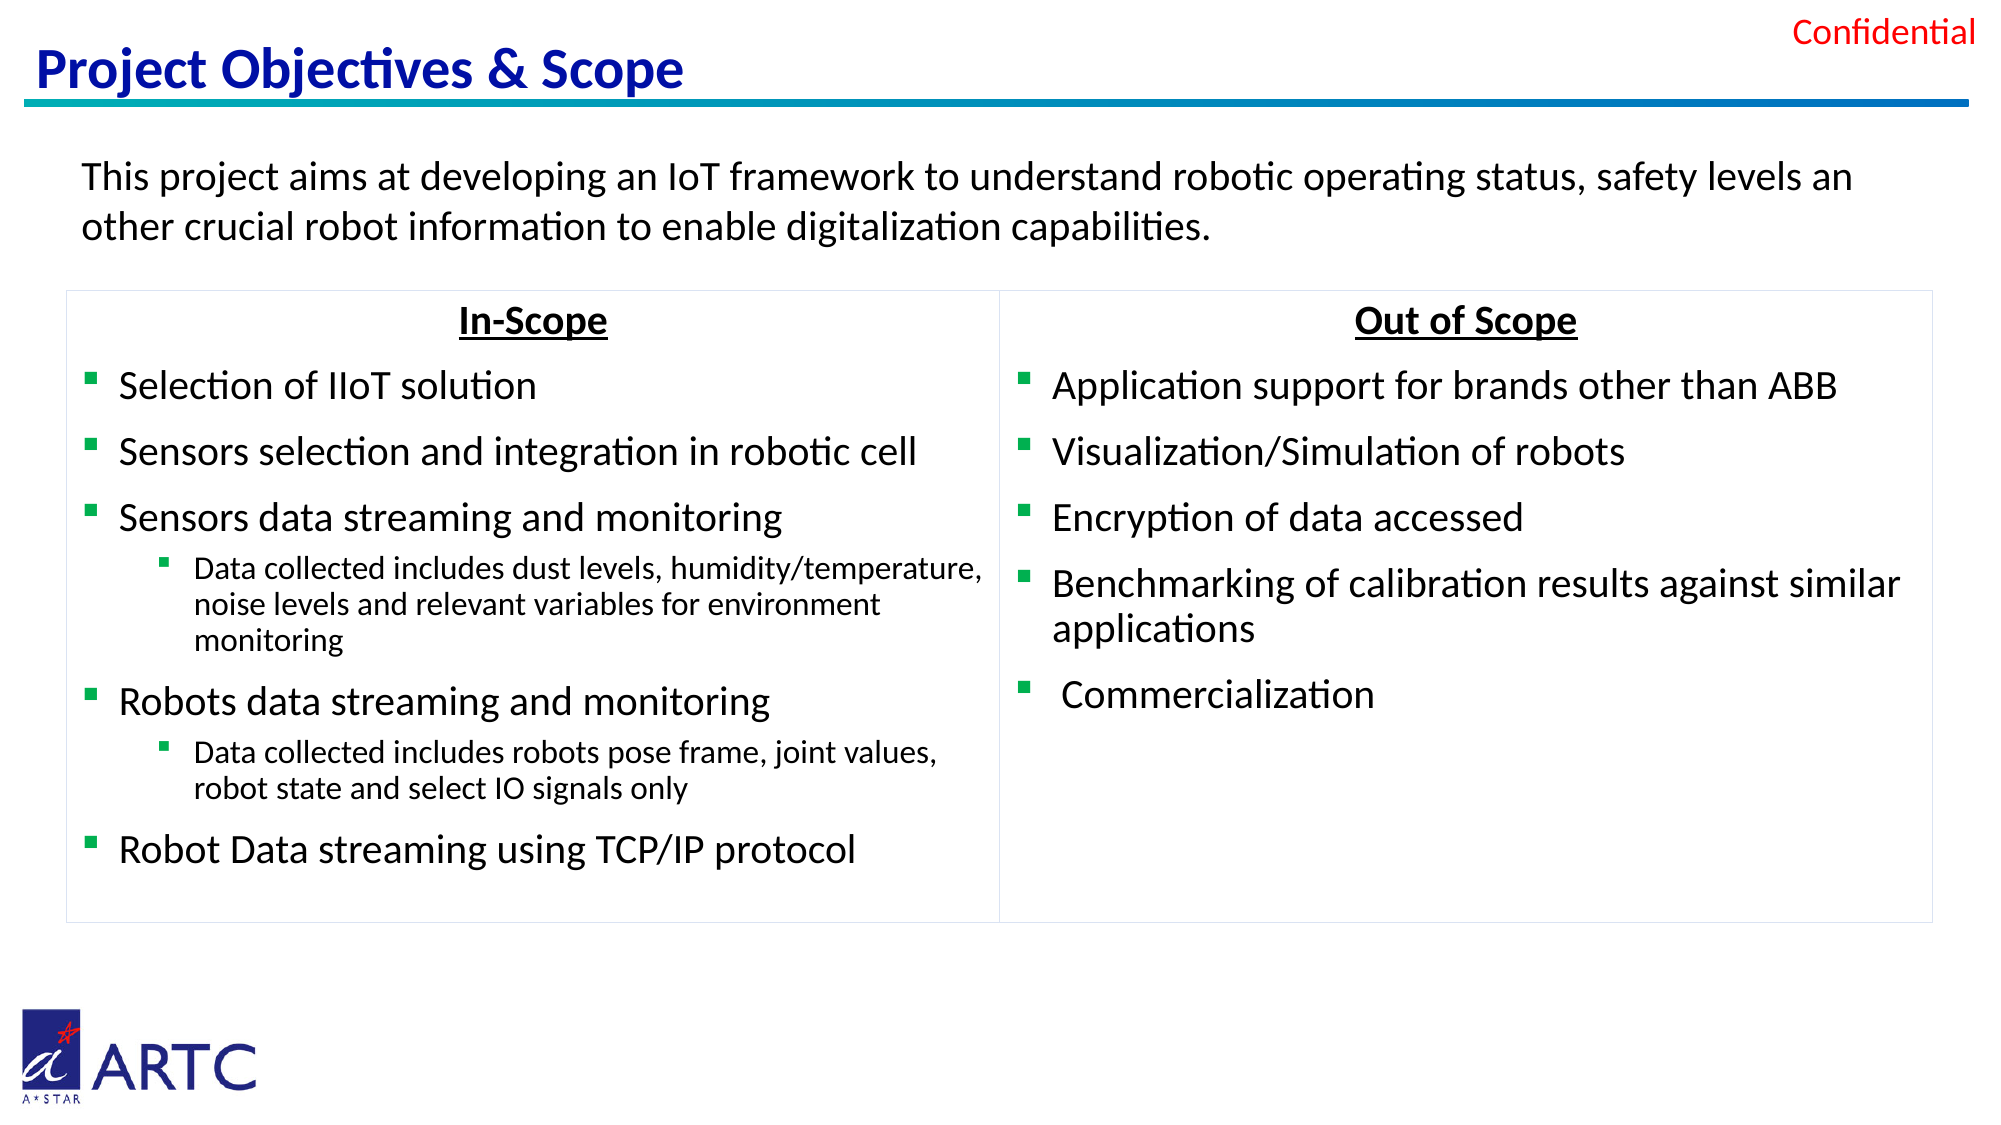

# Project Objectives & Scope
This project aims at developing an IoT framework to understand robotic operating status, safety levels an other crucial robot information to enable digitalization capabilities.
In-Scope
Selection of IIoT solution
Sensors selection and integration in robotic cell
Sensors data streaming and monitoring
Data collected includes dust levels, humidity/temperature, noise levels and relevant variables for environment monitoring
Robots data streaming and monitoring
Data collected includes robots pose frame, joint values, robot state and select IO signals only
Robot Data streaming using TCP/IP protocol
Out of Scope
Application support for brands other than ABB
Visualization/Simulation of robots
Encryption of data accessed
Benchmarking of calibration results against similar applications
 Commercialization